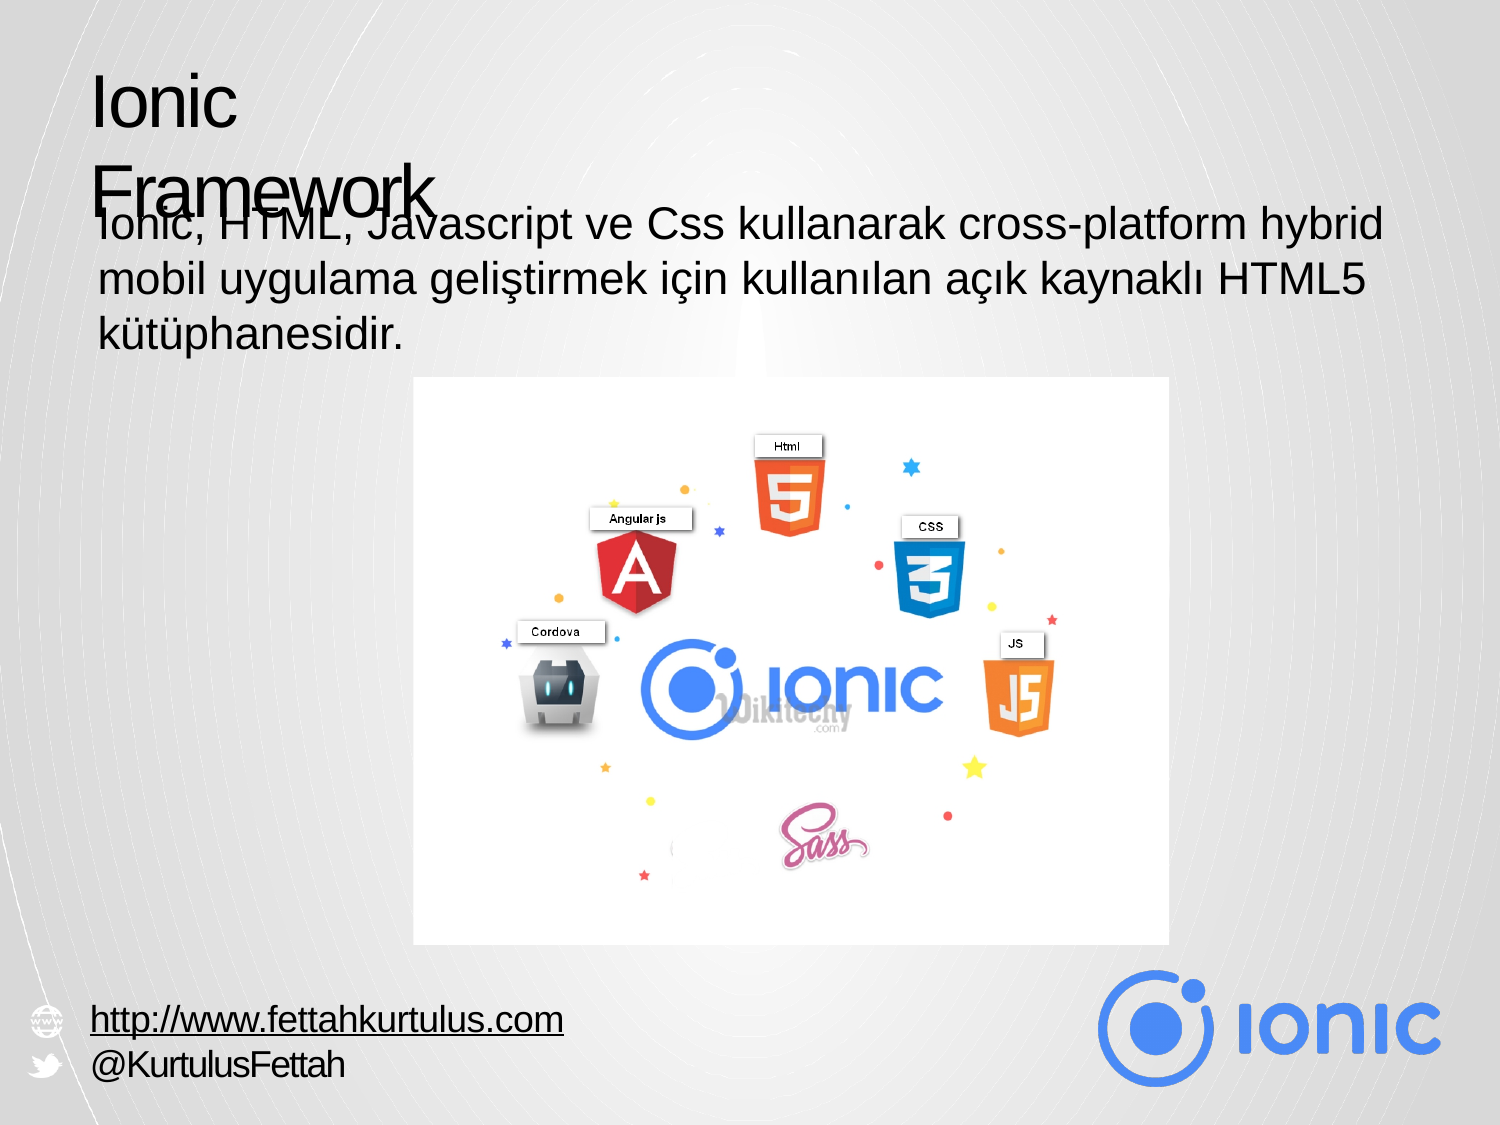

Ionic Framework
Ionic, HTML, Javascript ve Css kullanarak cross-platform hybrid  mobil uygulama geliştirmek için kullanılan açık kaynaklı HTML5  kütüphanesidir.

http://www.fettahkurtulus.com
@KurtulusFettah